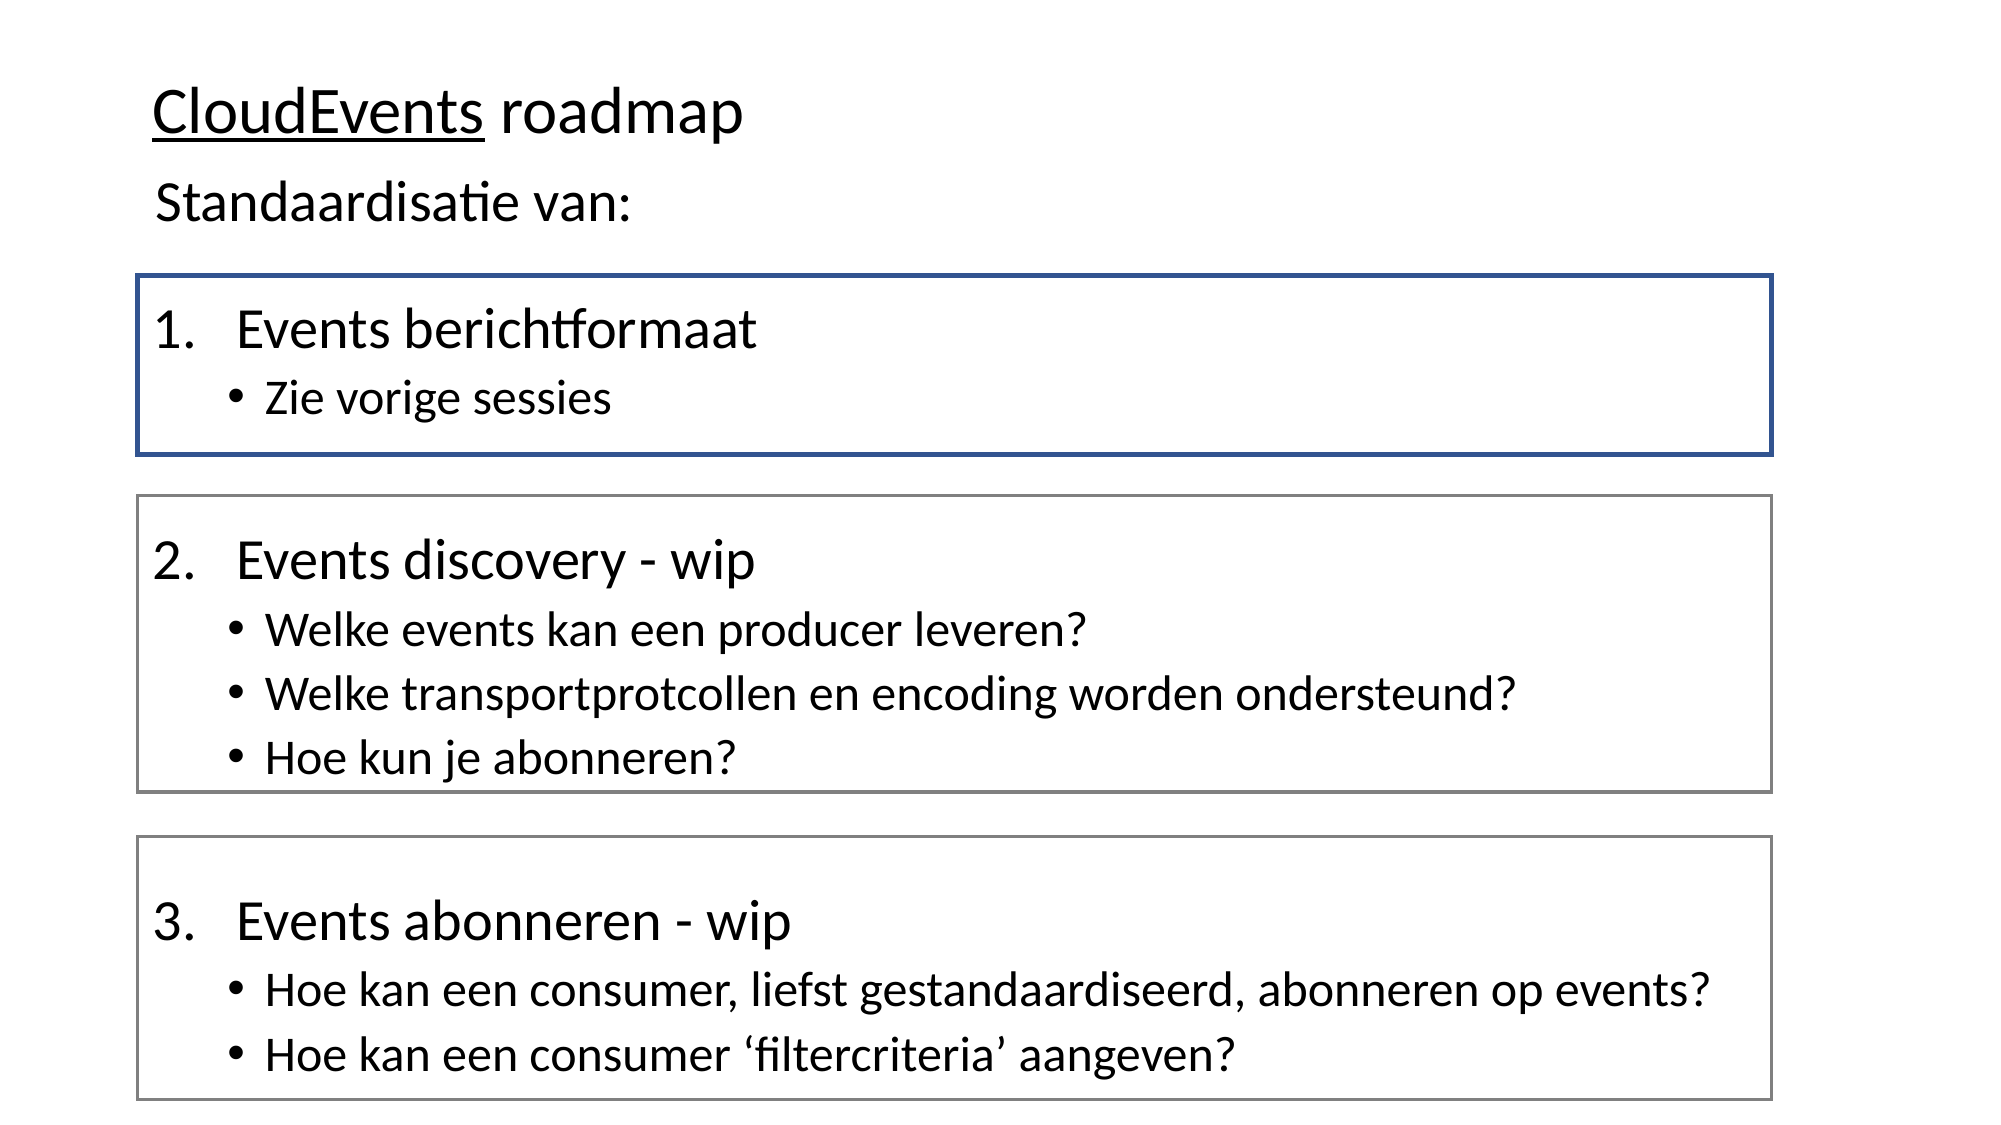

# CloudEvents roadmap
Standaardisatie van:

Events berichtformaat
Zie vorige sessies

Events discovery - wip
Welke events kan een producer leveren?
Welke transportprotcollen en encoding worden ondersteund?
Hoe kun je abonneren?

Events abonneren - wip
Hoe kan een consumer, liefst gestandaardiseerd, abonneren op events?
Hoe kan een consumer ‘filtercriteria’ aangeven?